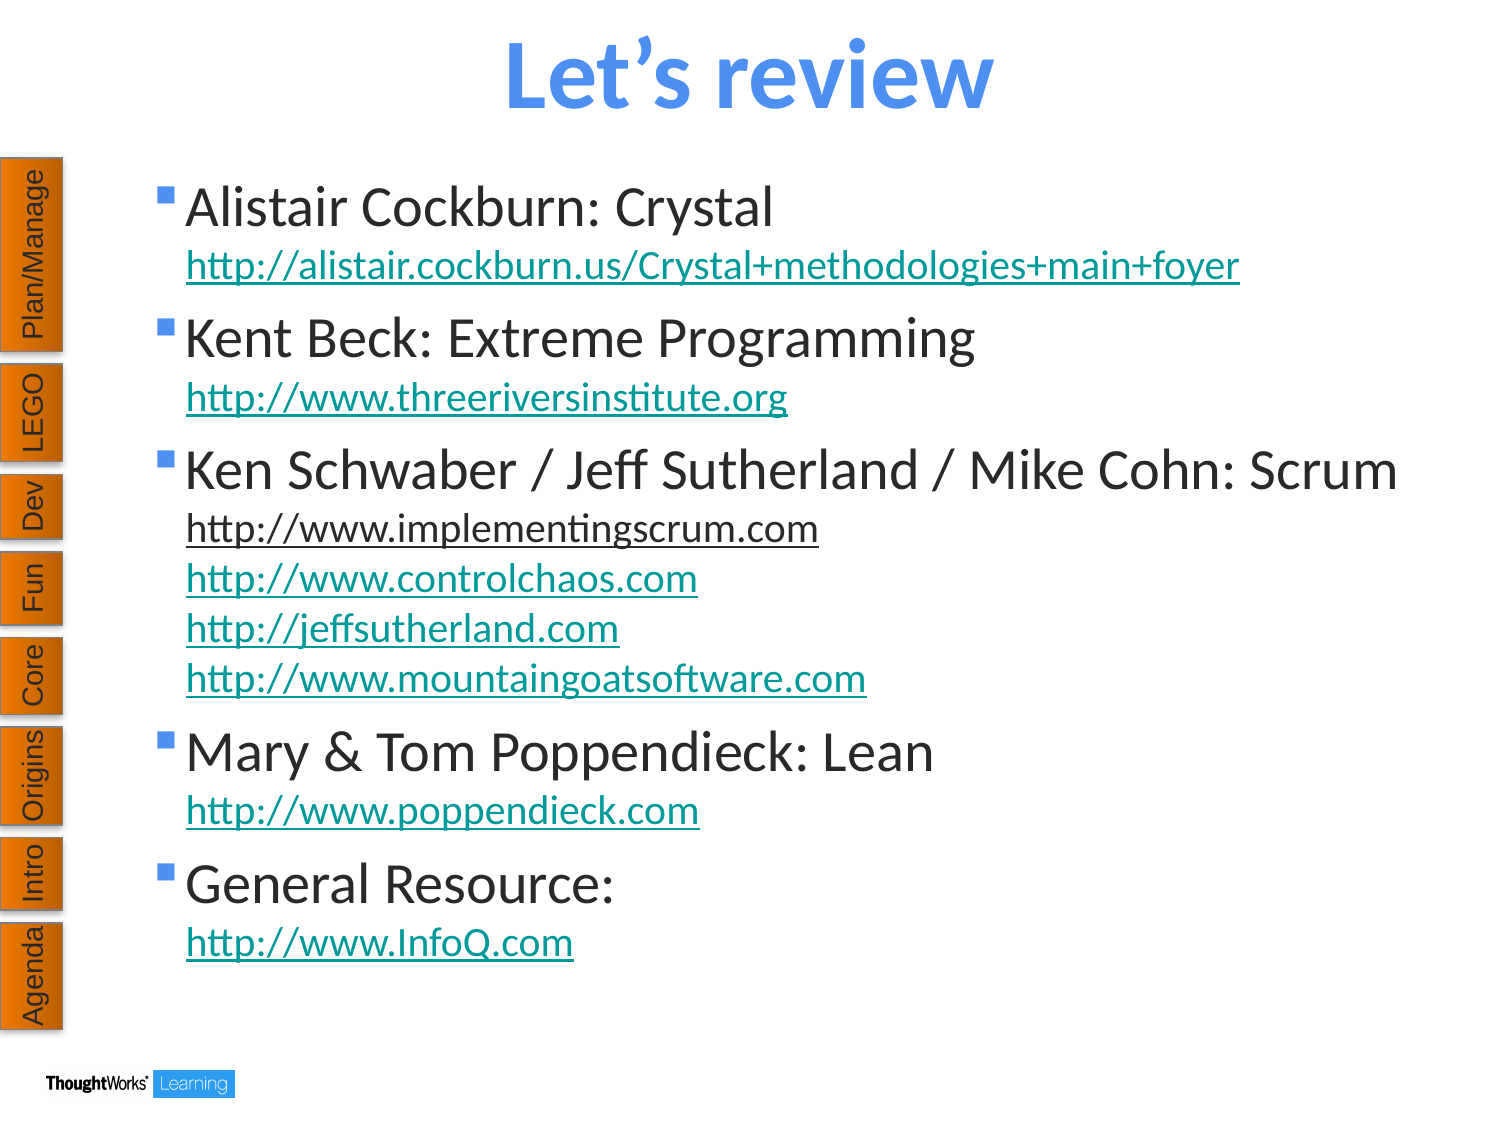

# Let’s review
Alistair Cockburn: Crystal
http://alistair.cockburn.us/Crystal+methodologies+main+foyer
Kent Beck: Extreme Programming
http://www.threeriversinstitute.org
Ken Schwaber / Jeff Sutherland / Mike Cohn: Scrum
http://www.implementingscrum.com
http://www.controlchaos.com
http://jeffsutherland.com
http://www.mountaingoatsoftware.com
Mary & Tom Poppendieck: Lean
http://www.poppendieck.com
General Resource:
http://www.InfoQ.com
Plan/Manage
LEGO
Dev
Fun
Core
Origins
Intro
Agenda